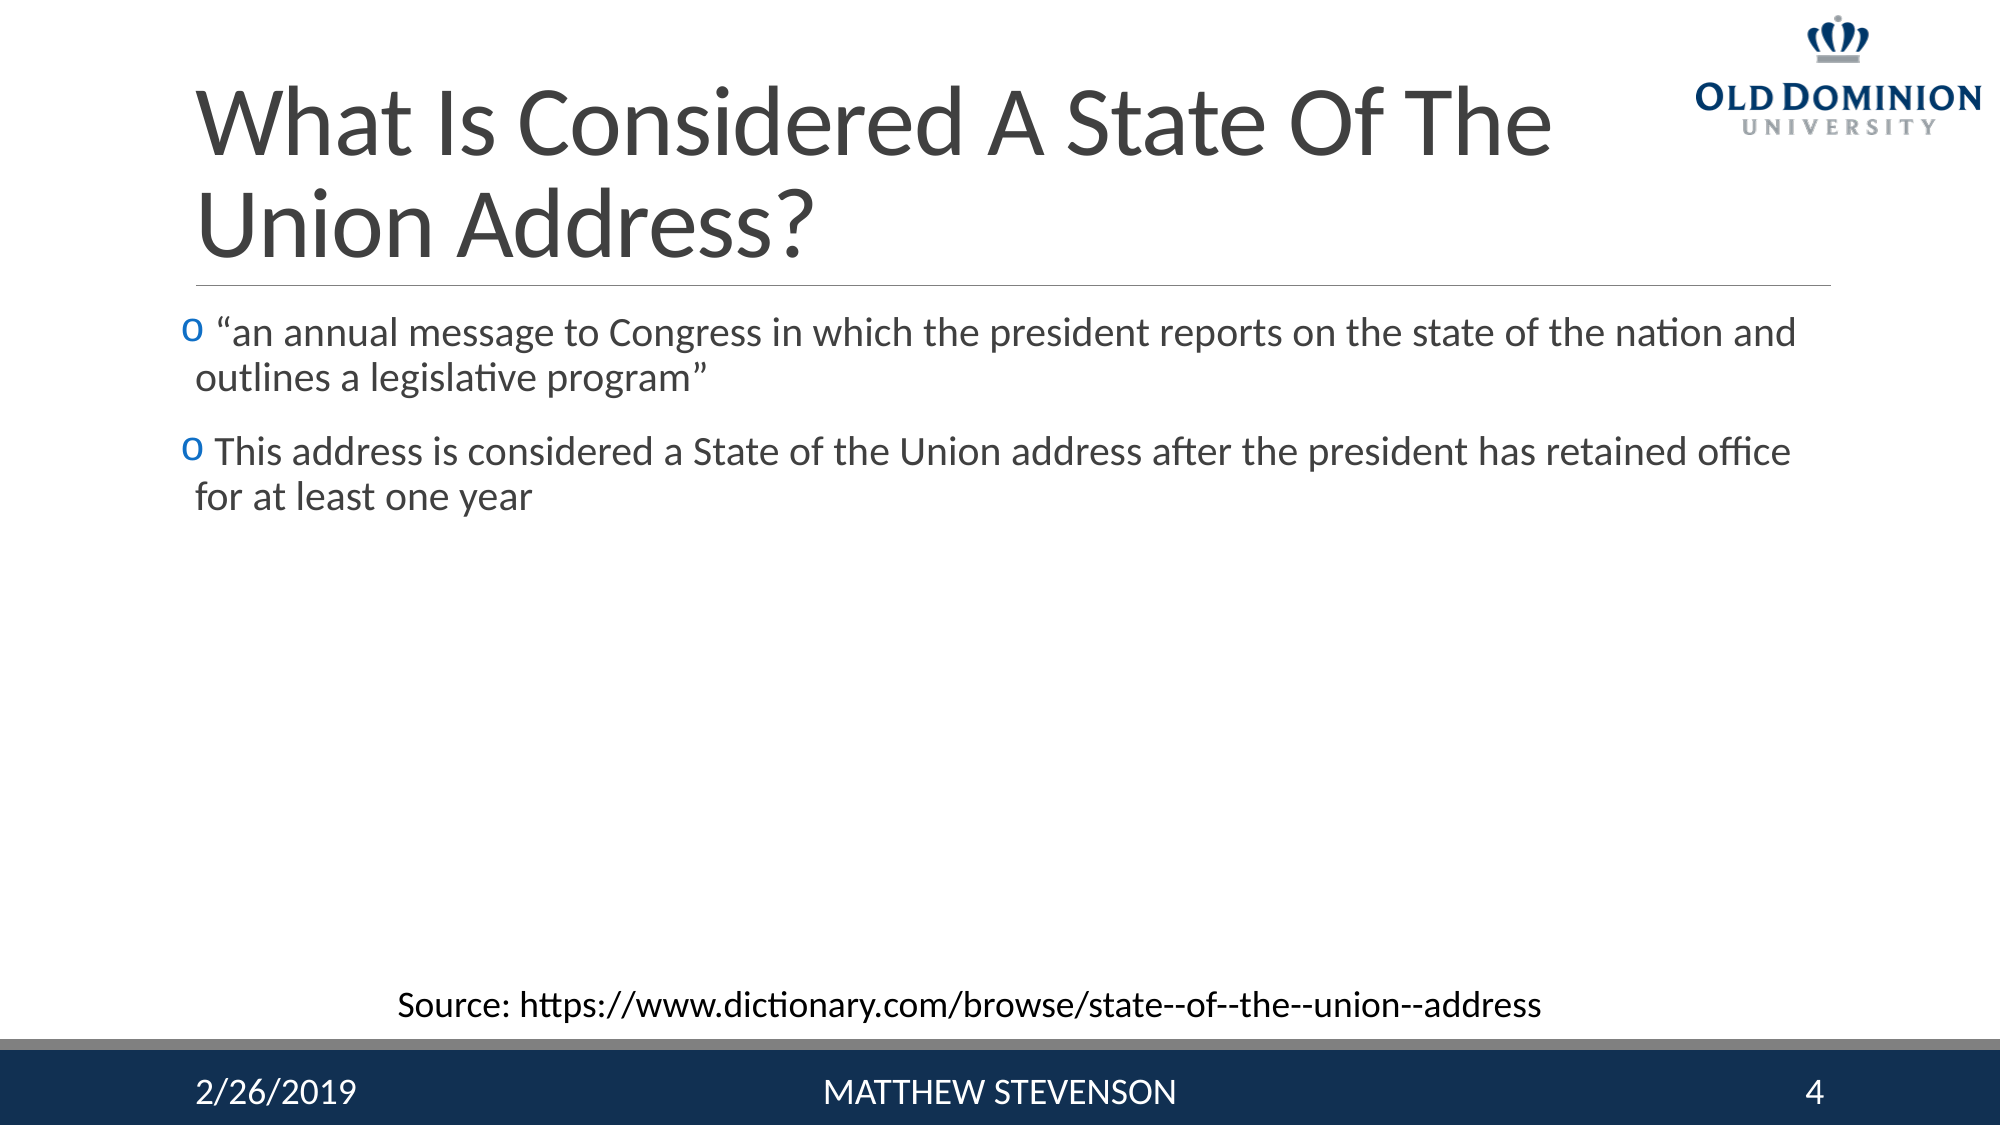

# What Is Considered A State Of The     Union Address?
 “an annual message to Congress in which the president reports on the state of the nation and outlines a legislative program”
 This address is considered a State of the Union address after the president has retained office for at least one year
Source: https://www.dictionary.com/browse/state--of--the--union--address
2/26/2019
Matthew Stevenson
4